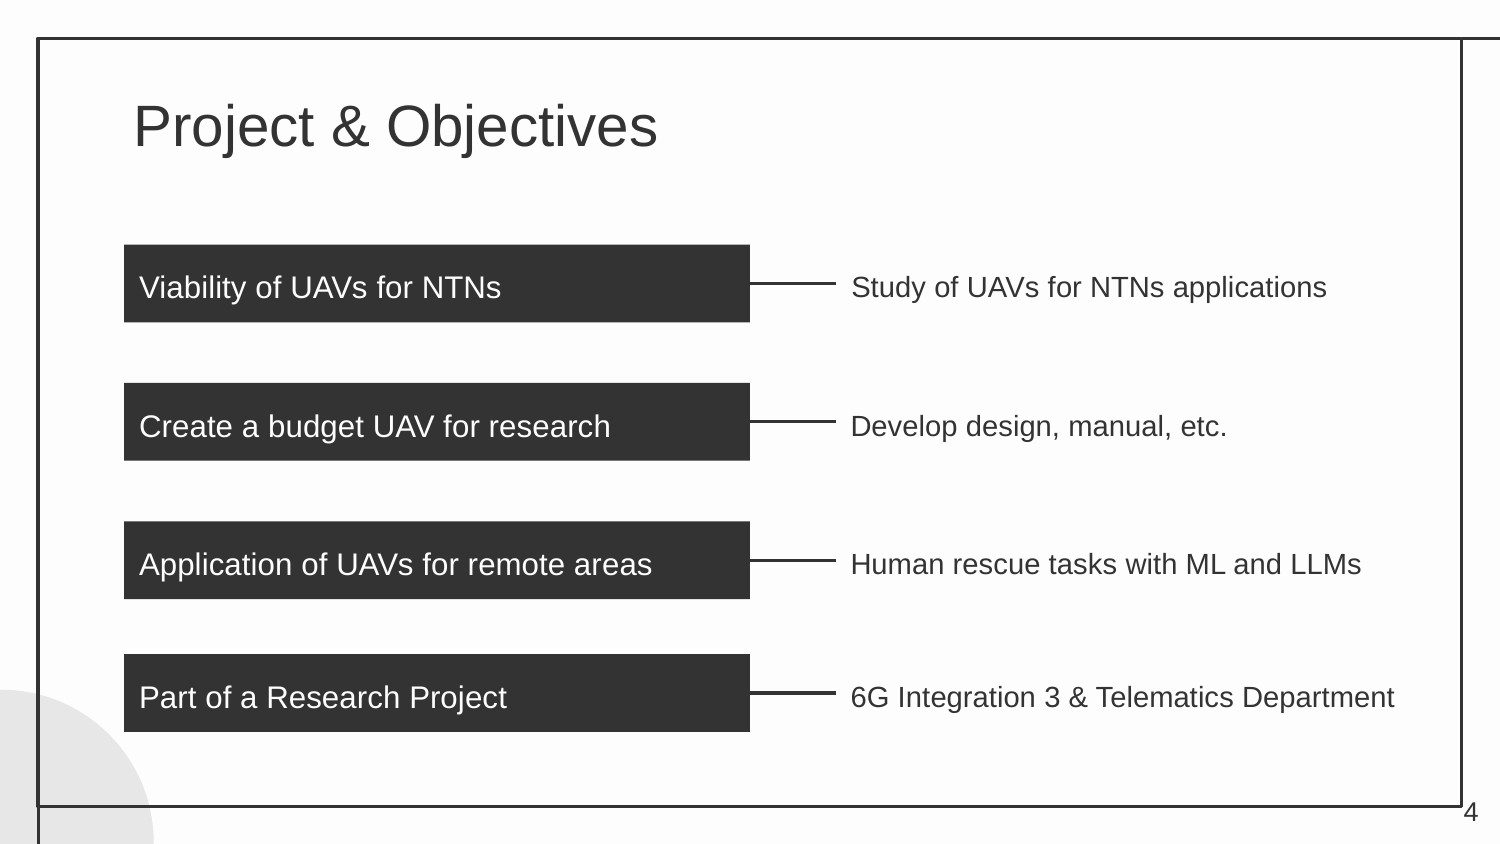

# Project & Objectives
Study of UAVs for NTNs applications
Viability of UAVs for NTNs
Develop design, manual, etc.
Create a budget UAV for research
Human rescue tasks with ML and LLMs
Application of UAVs for remote areas
6G Integration 3 & Telematics Department
Part of a Research Project
4